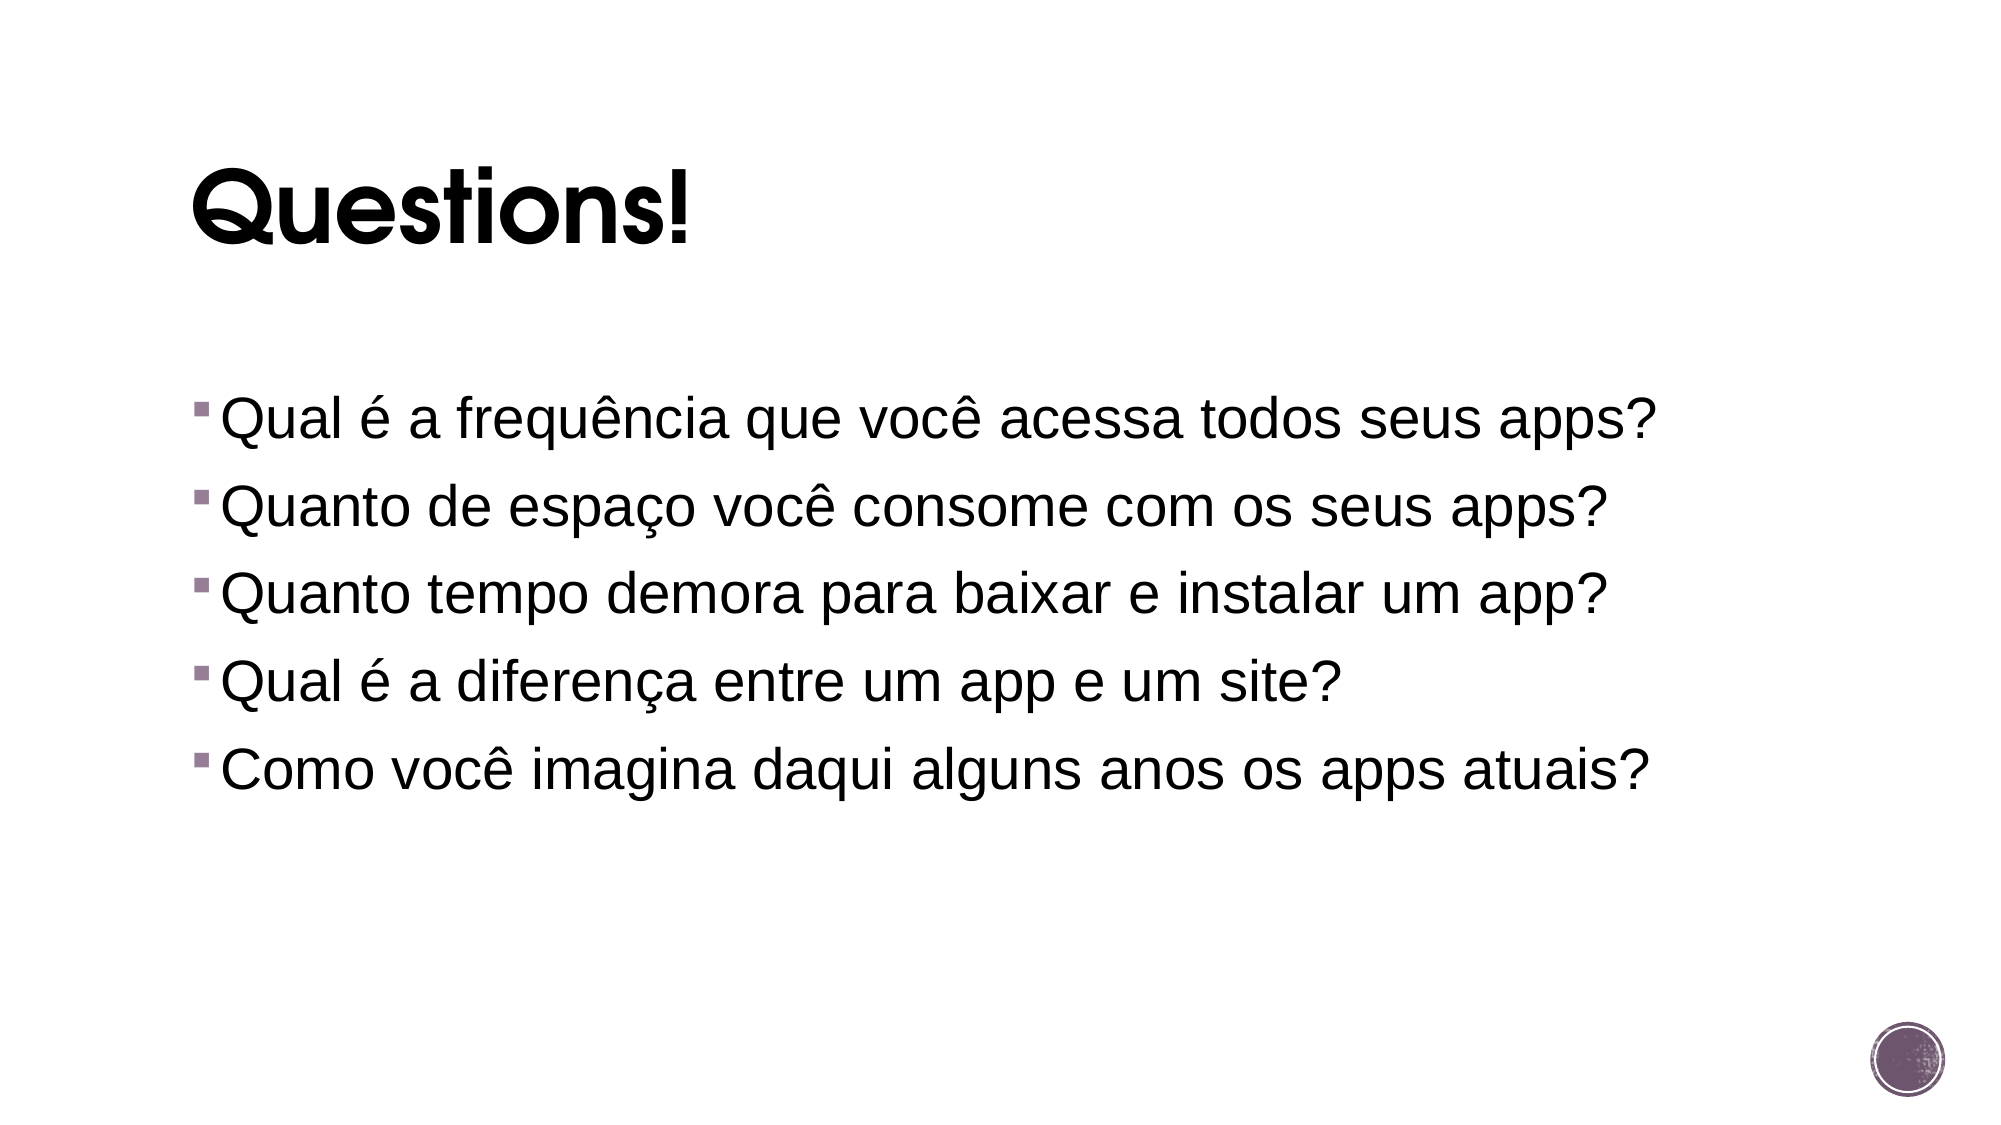

# Questions!
Qual é a frequência que você acessa todos seus apps?
Quanto de espaço você consome com os seus apps?
Quanto tempo demora para baixar e instalar um app?
Qual é a diferença entre um app e um site?
Como você imagina daqui alguns anos os apps atuais?